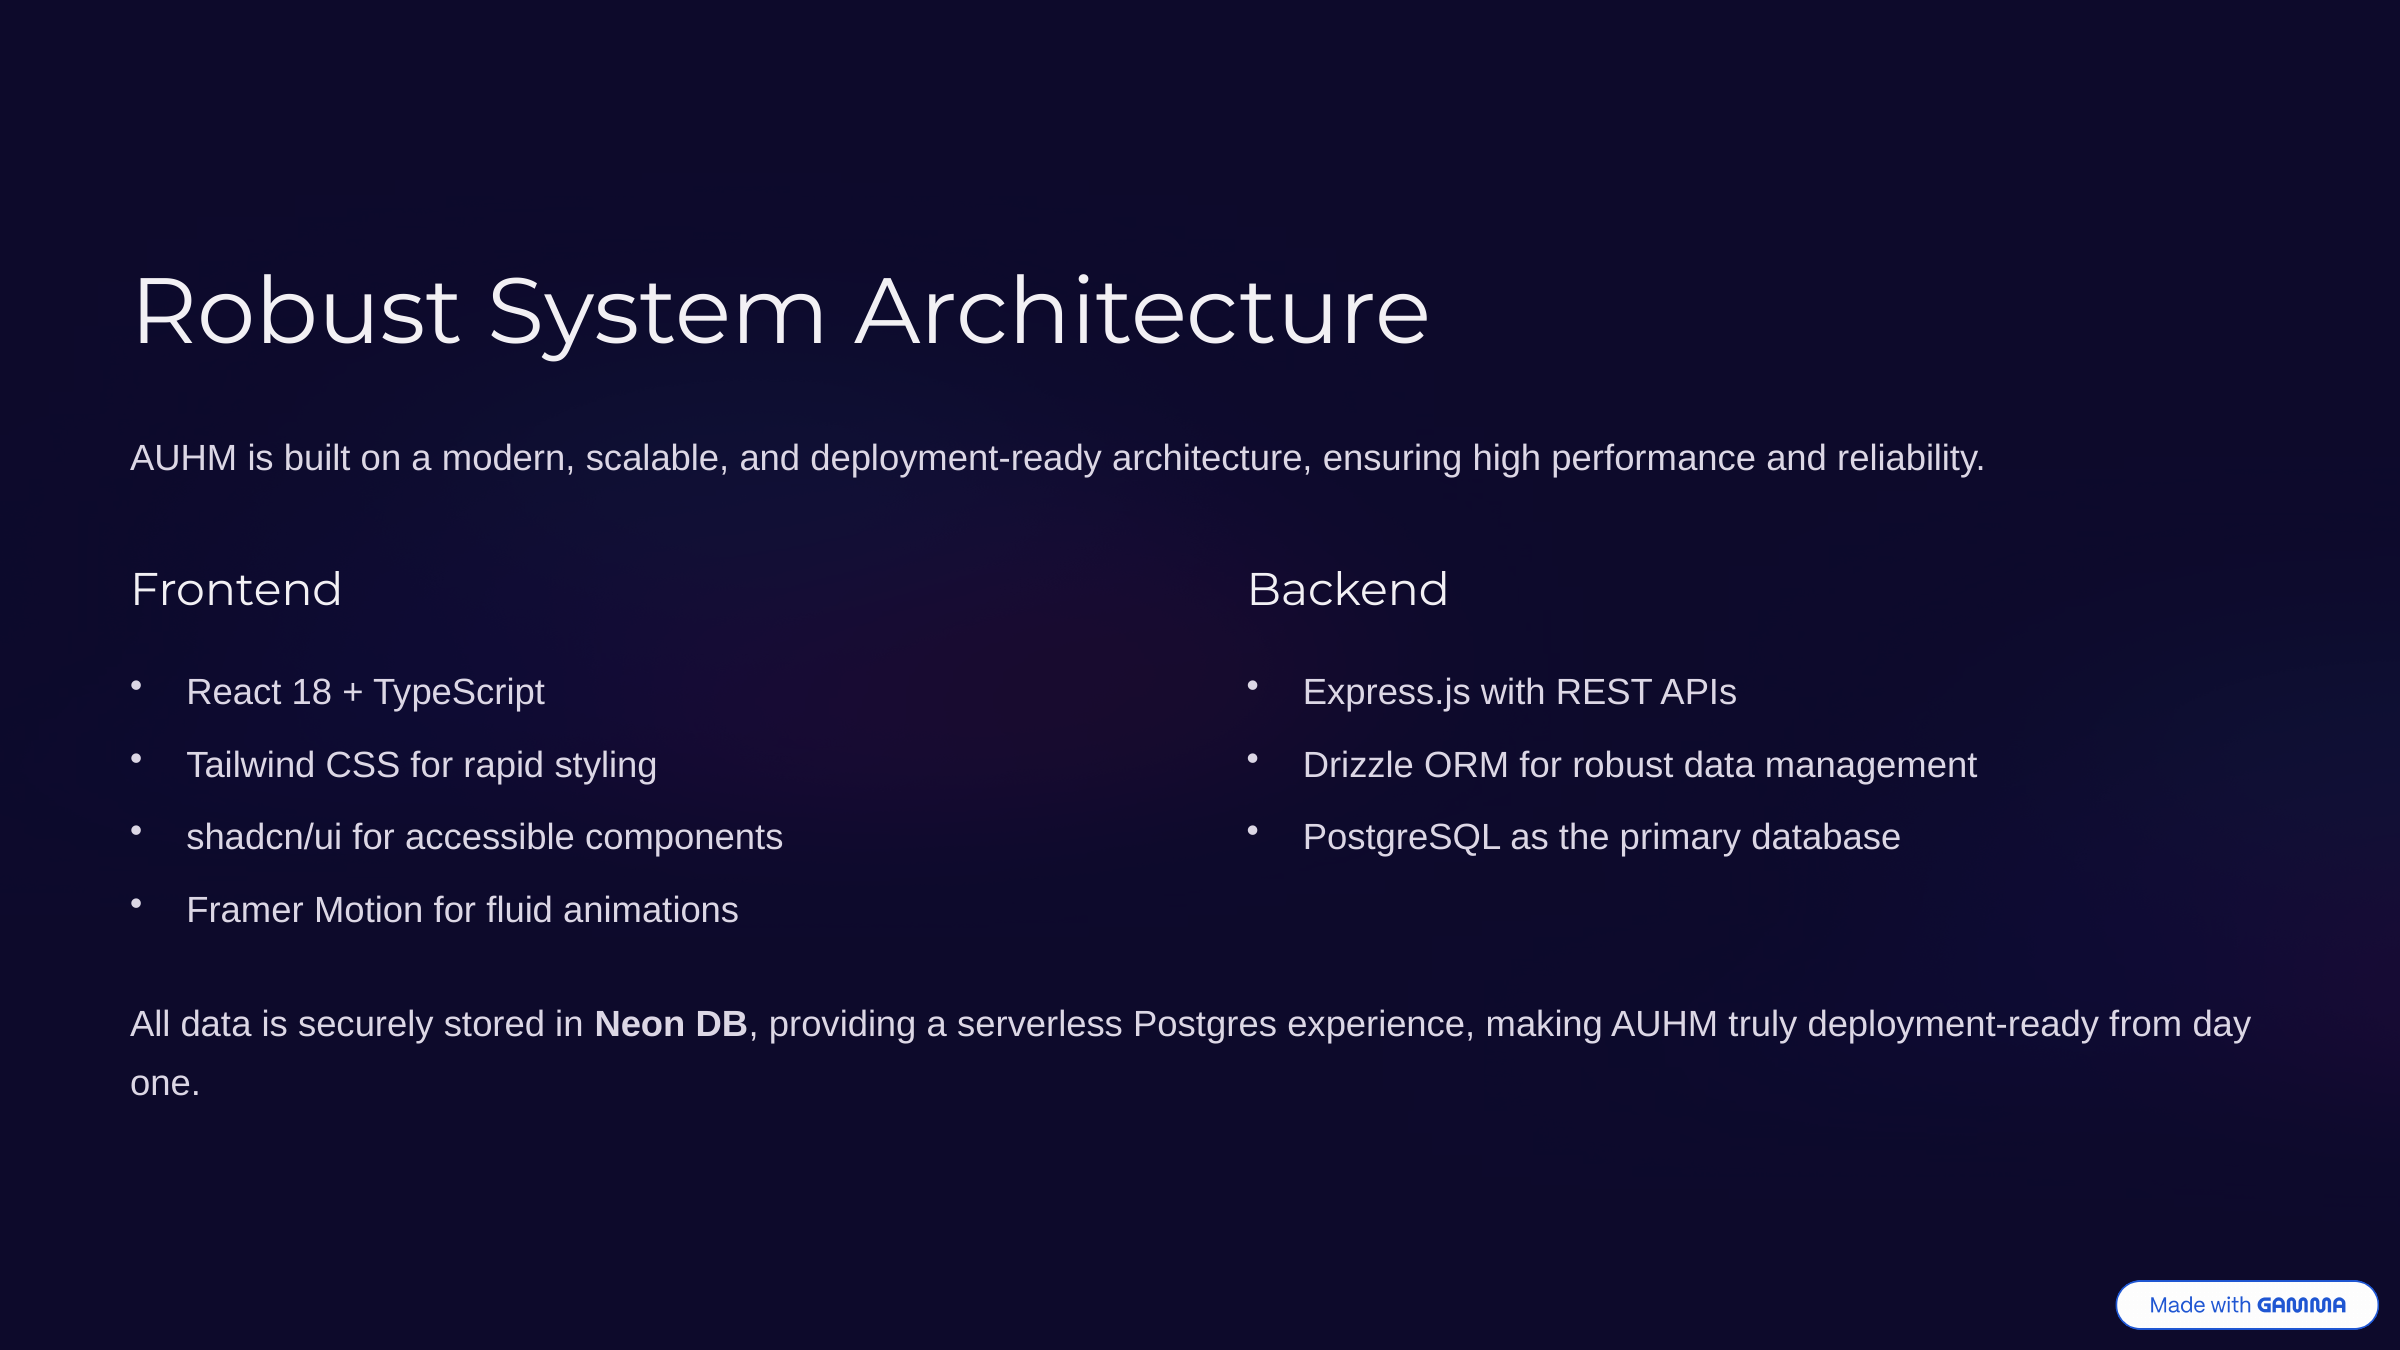

Robust System Architecture
AUHM is built on a modern, scalable, and deployment-ready architecture, ensuring high performance and reliability.
Frontend
Backend
React 18 + TypeScript
Express.js with REST APIs
Tailwind CSS for rapid styling
Drizzle ORM for robust data management
shadcn/ui for accessible components
PostgreSQL as the primary database
Framer Motion for fluid animations
All data is securely stored in Neon DB, providing a serverless Postgres experience, making AUHM truly deployment-ready from day one.